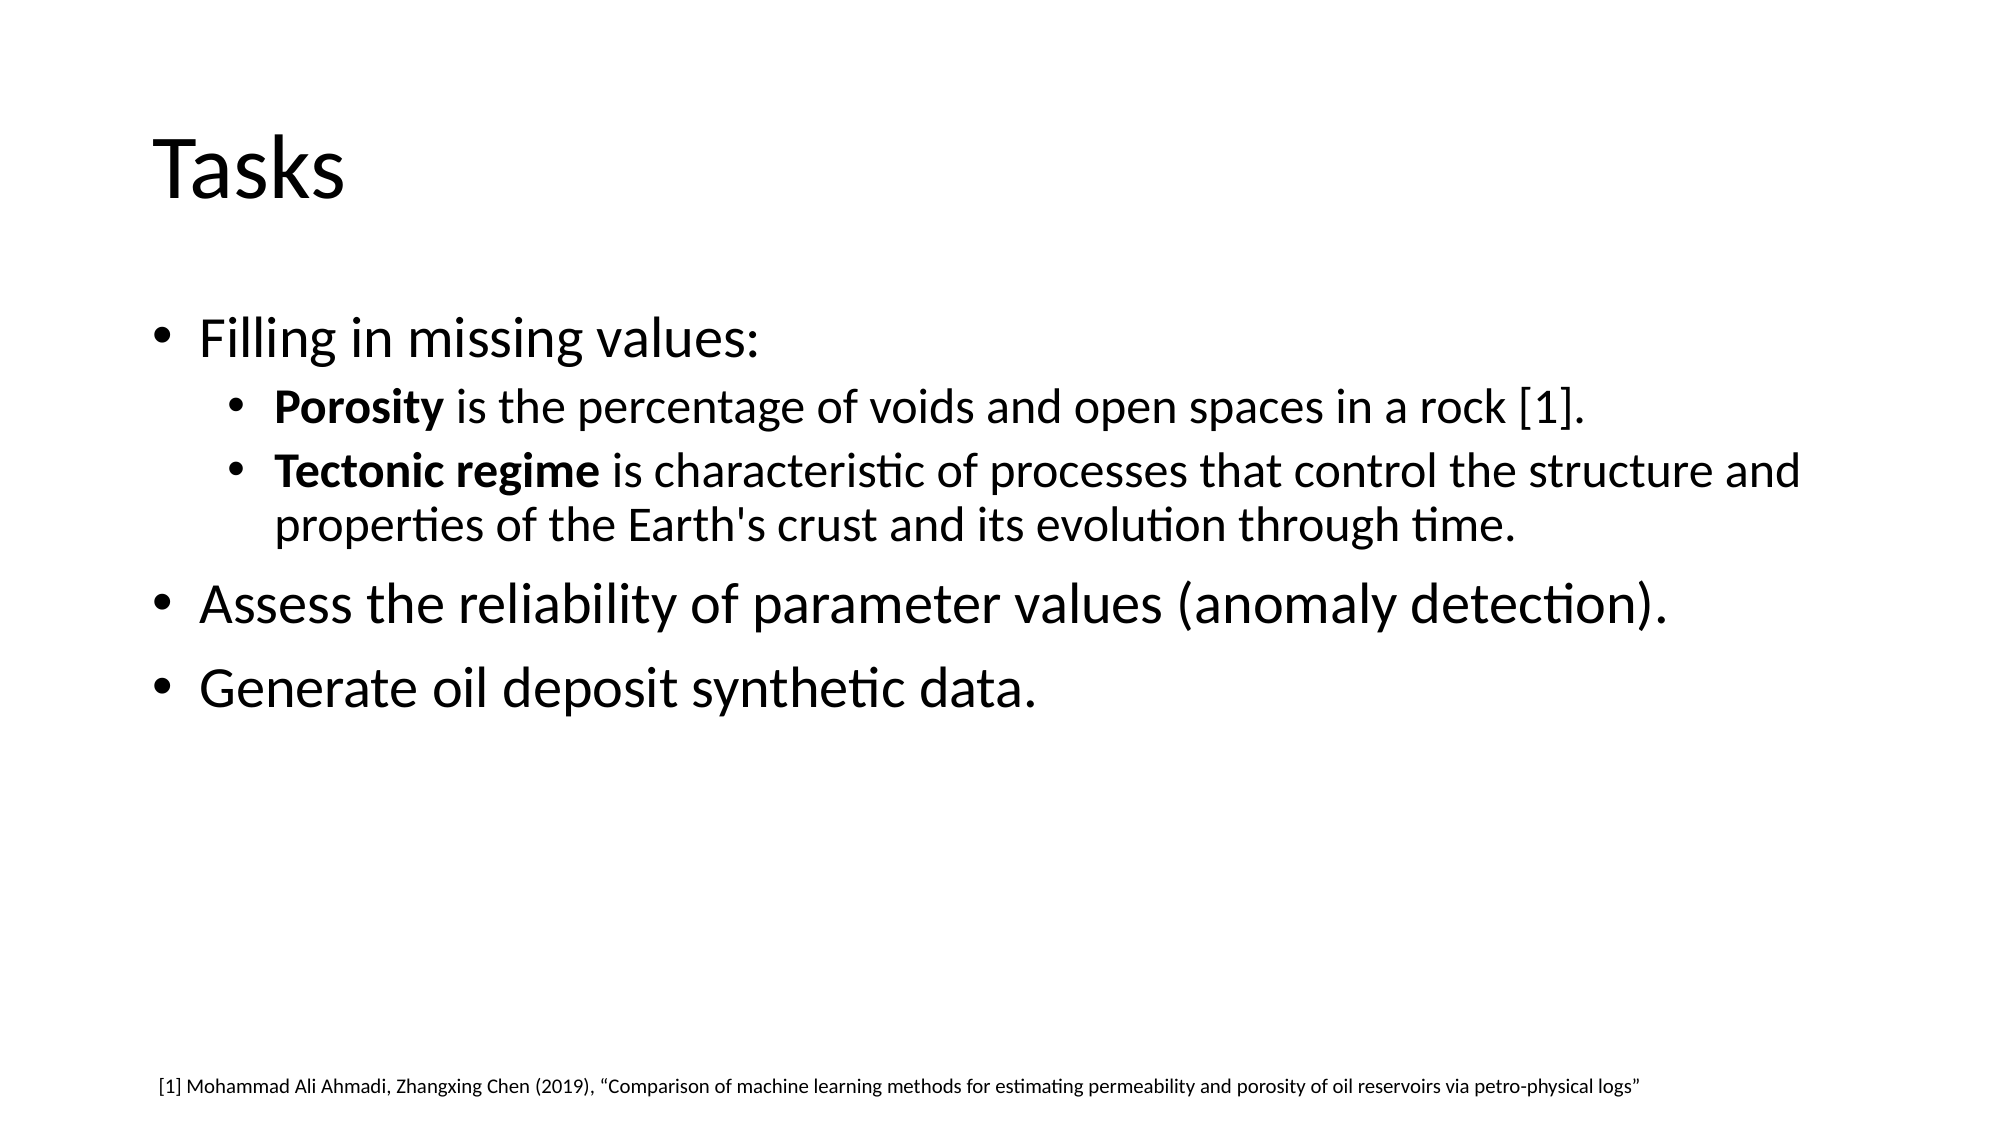

# Tasks
Filling in missing values:
Porosity is the percentage of voids and open spaces in a rock [1].
Tectonic regime is characteristic of processes that control the structure and properties of the Earth's crust and its evolution through time.
Assess the reliability of parameter values (anomaly detection).
Generate oil deposit synthetic data.

[1] Mohammad Ali Ahmadi, Zhangxing Chen (2019), “Comparison of machine learning methods for estimating permeability and porosity of oil reservoirs via petro-physical logs”